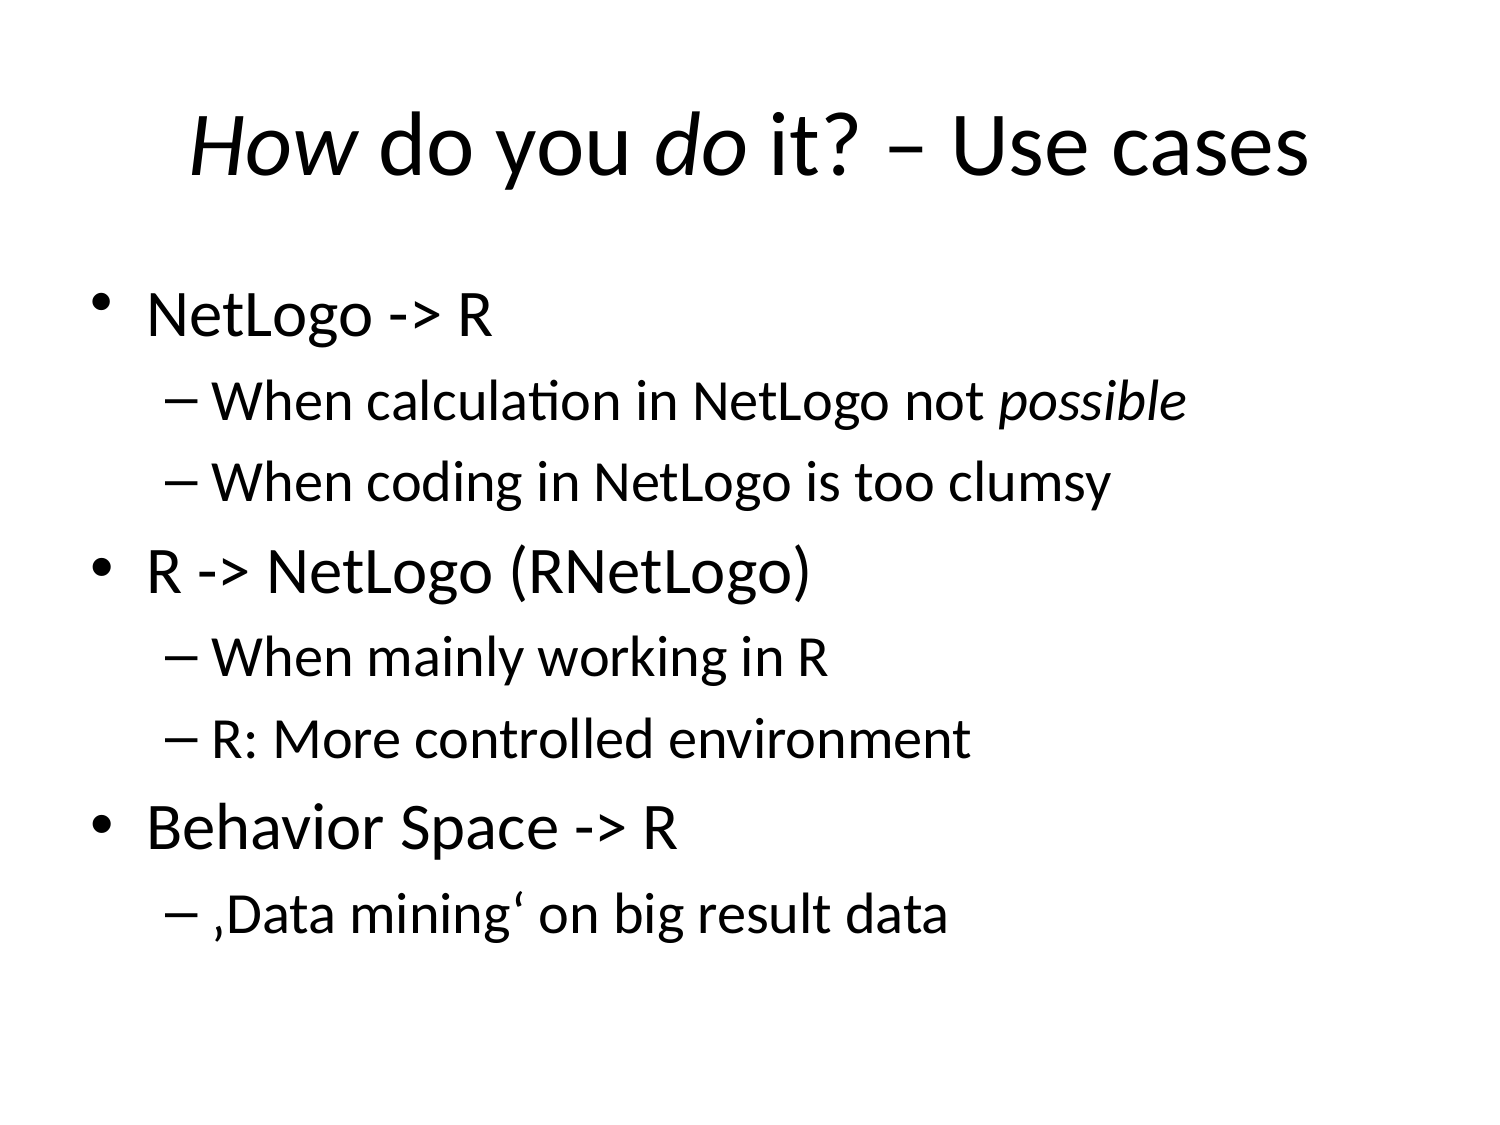

# How do you do it? – Use cases
NetLogo -> R
When calculation in NetLogo not possible
When coding in NetLogo is too clumsy
R -> NetLogo (RNetLogo)
When mainly working in R
R: More controlled environment
Behavior Space -> R
‚Data mining‘ on big result data